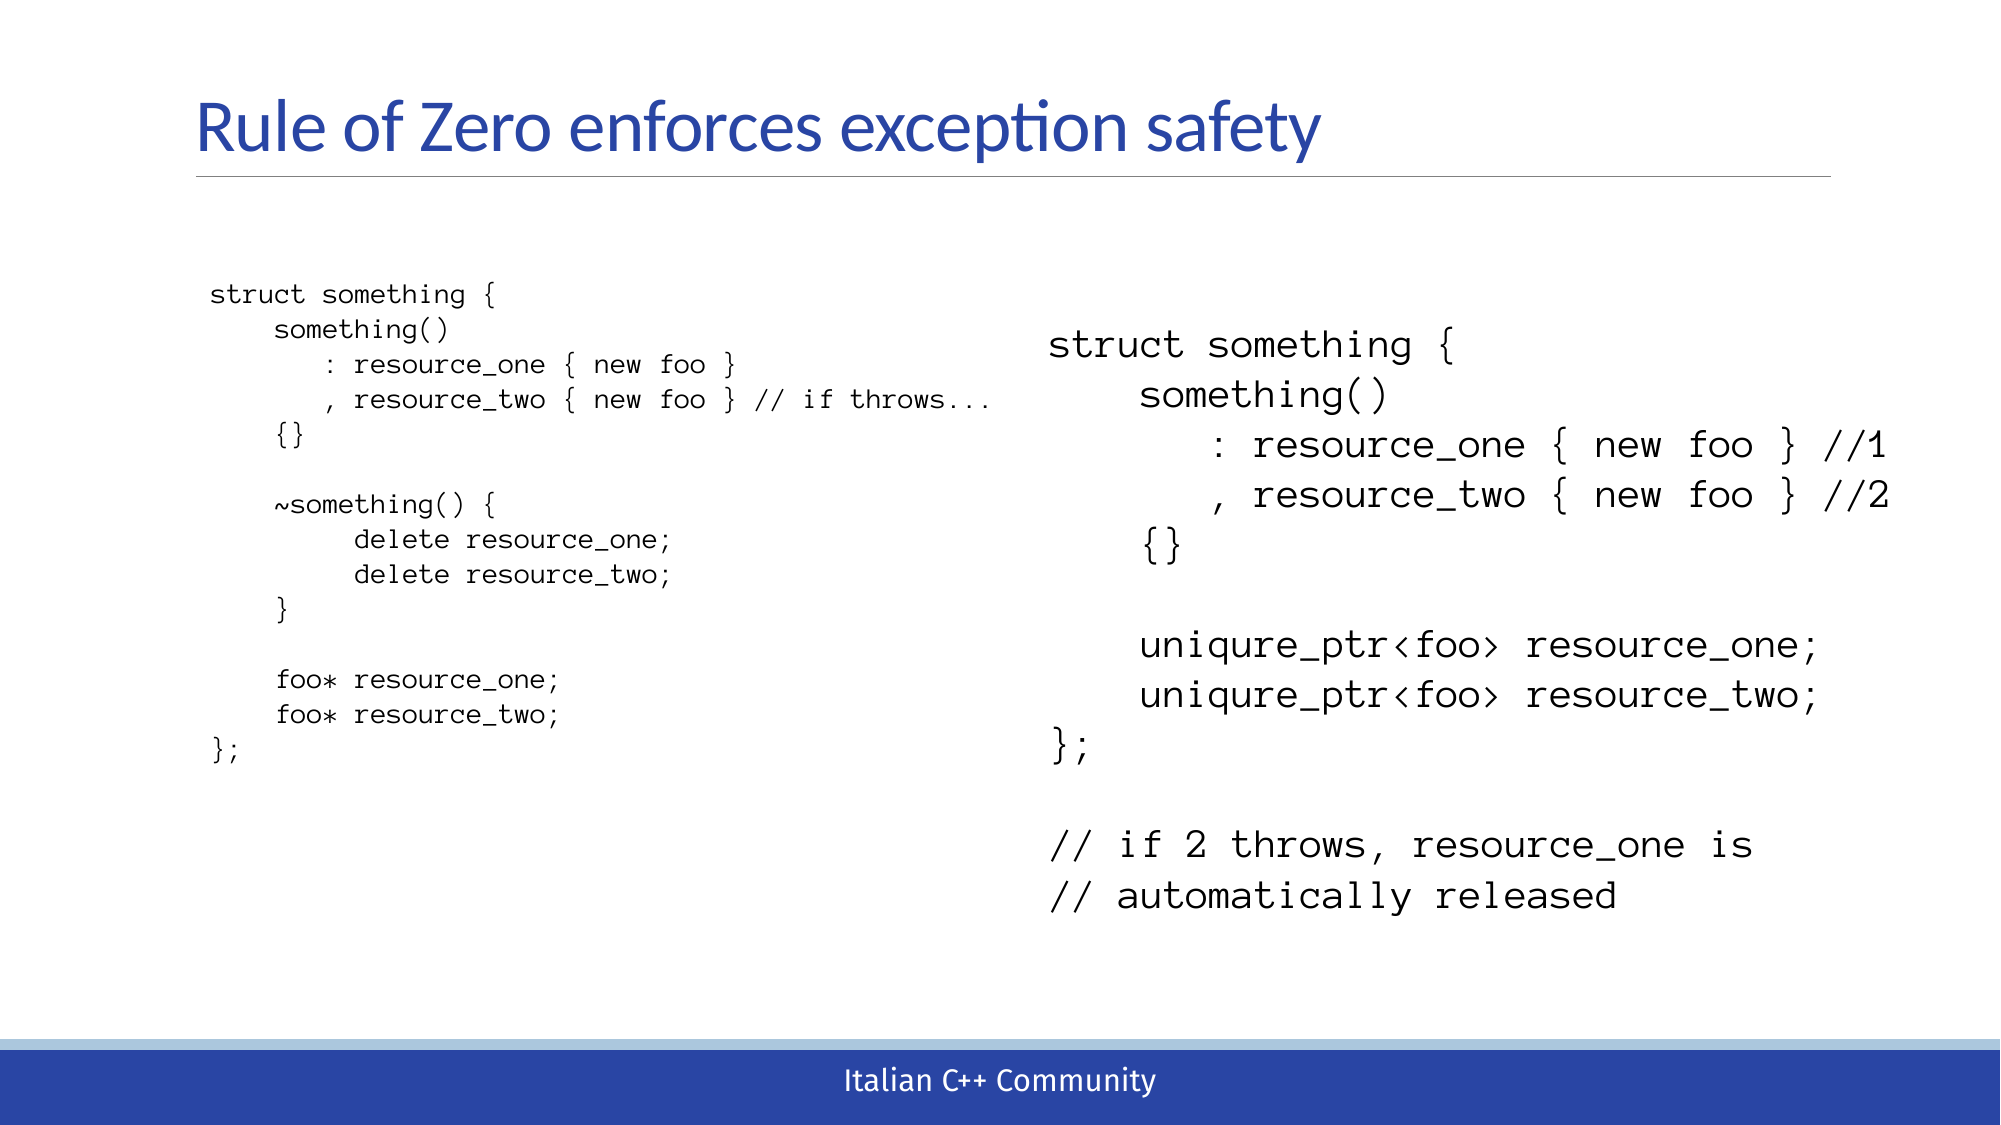

# Rule of Zero enforces exception safety
struct something {
    something()
       : resource_one { new foo }
       , resource_two { new foo } // if throws...
    {}

    ~something() {
         delete resource_one;
         delete resource_two;
    }

    foo* resource_one;
    foo* resource_two;
};
struct something {
    something()
       : resource_one { new foo } //1
       , resource_two { new foo } //2
    {}

    uniqure_ptr<foo> resource_one;
    uniqure_ptr<foo> resource_two;
};

// if 2 throws, resource_one is
// automatically released